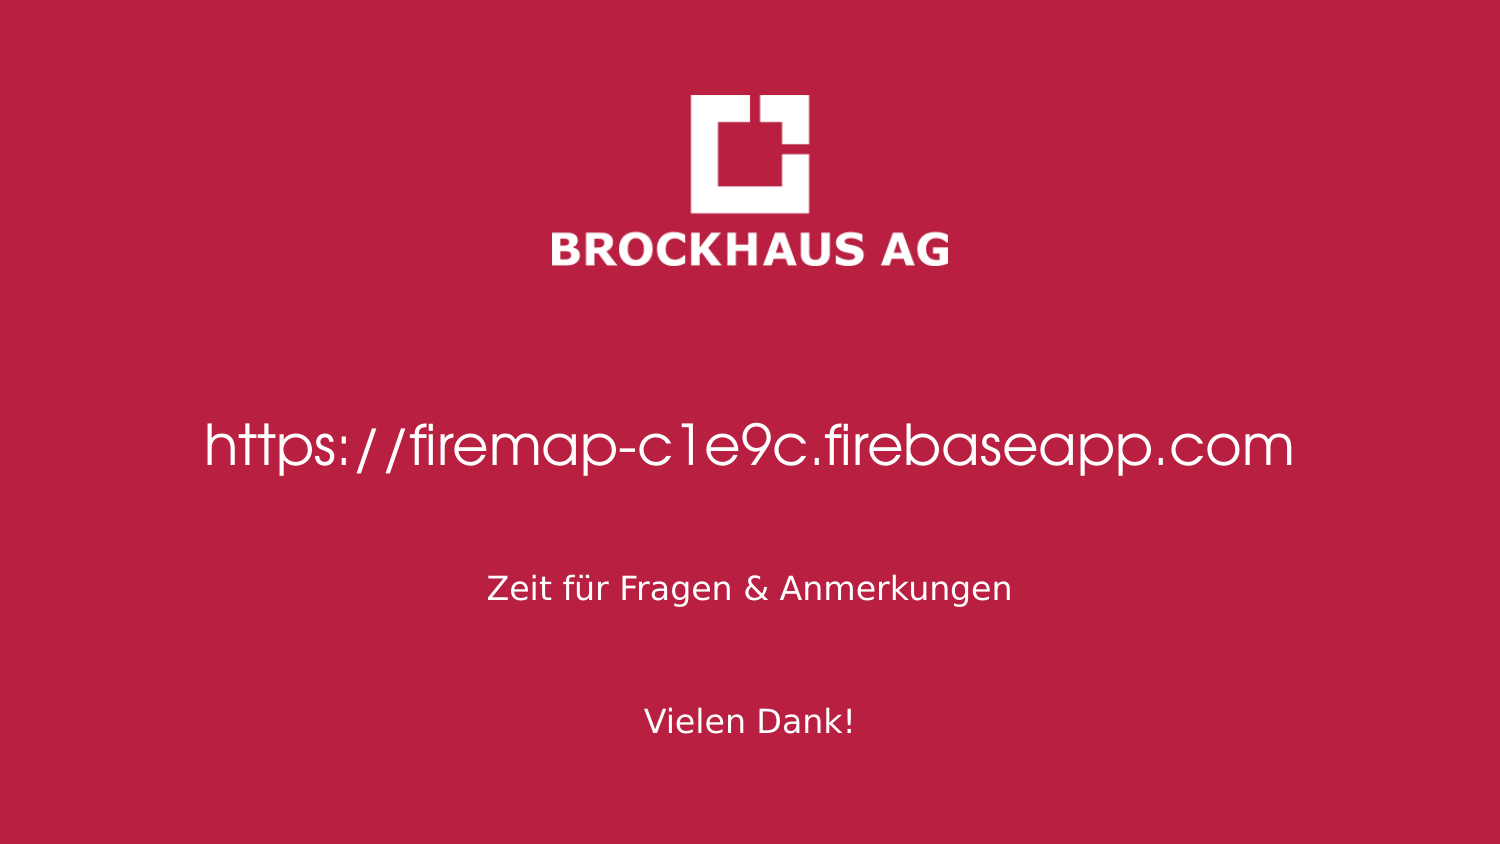

# https://firemap-c1e9c.firebaseapp.com
Zeit für Fragen & Anmerkungen

Vielen Dank!